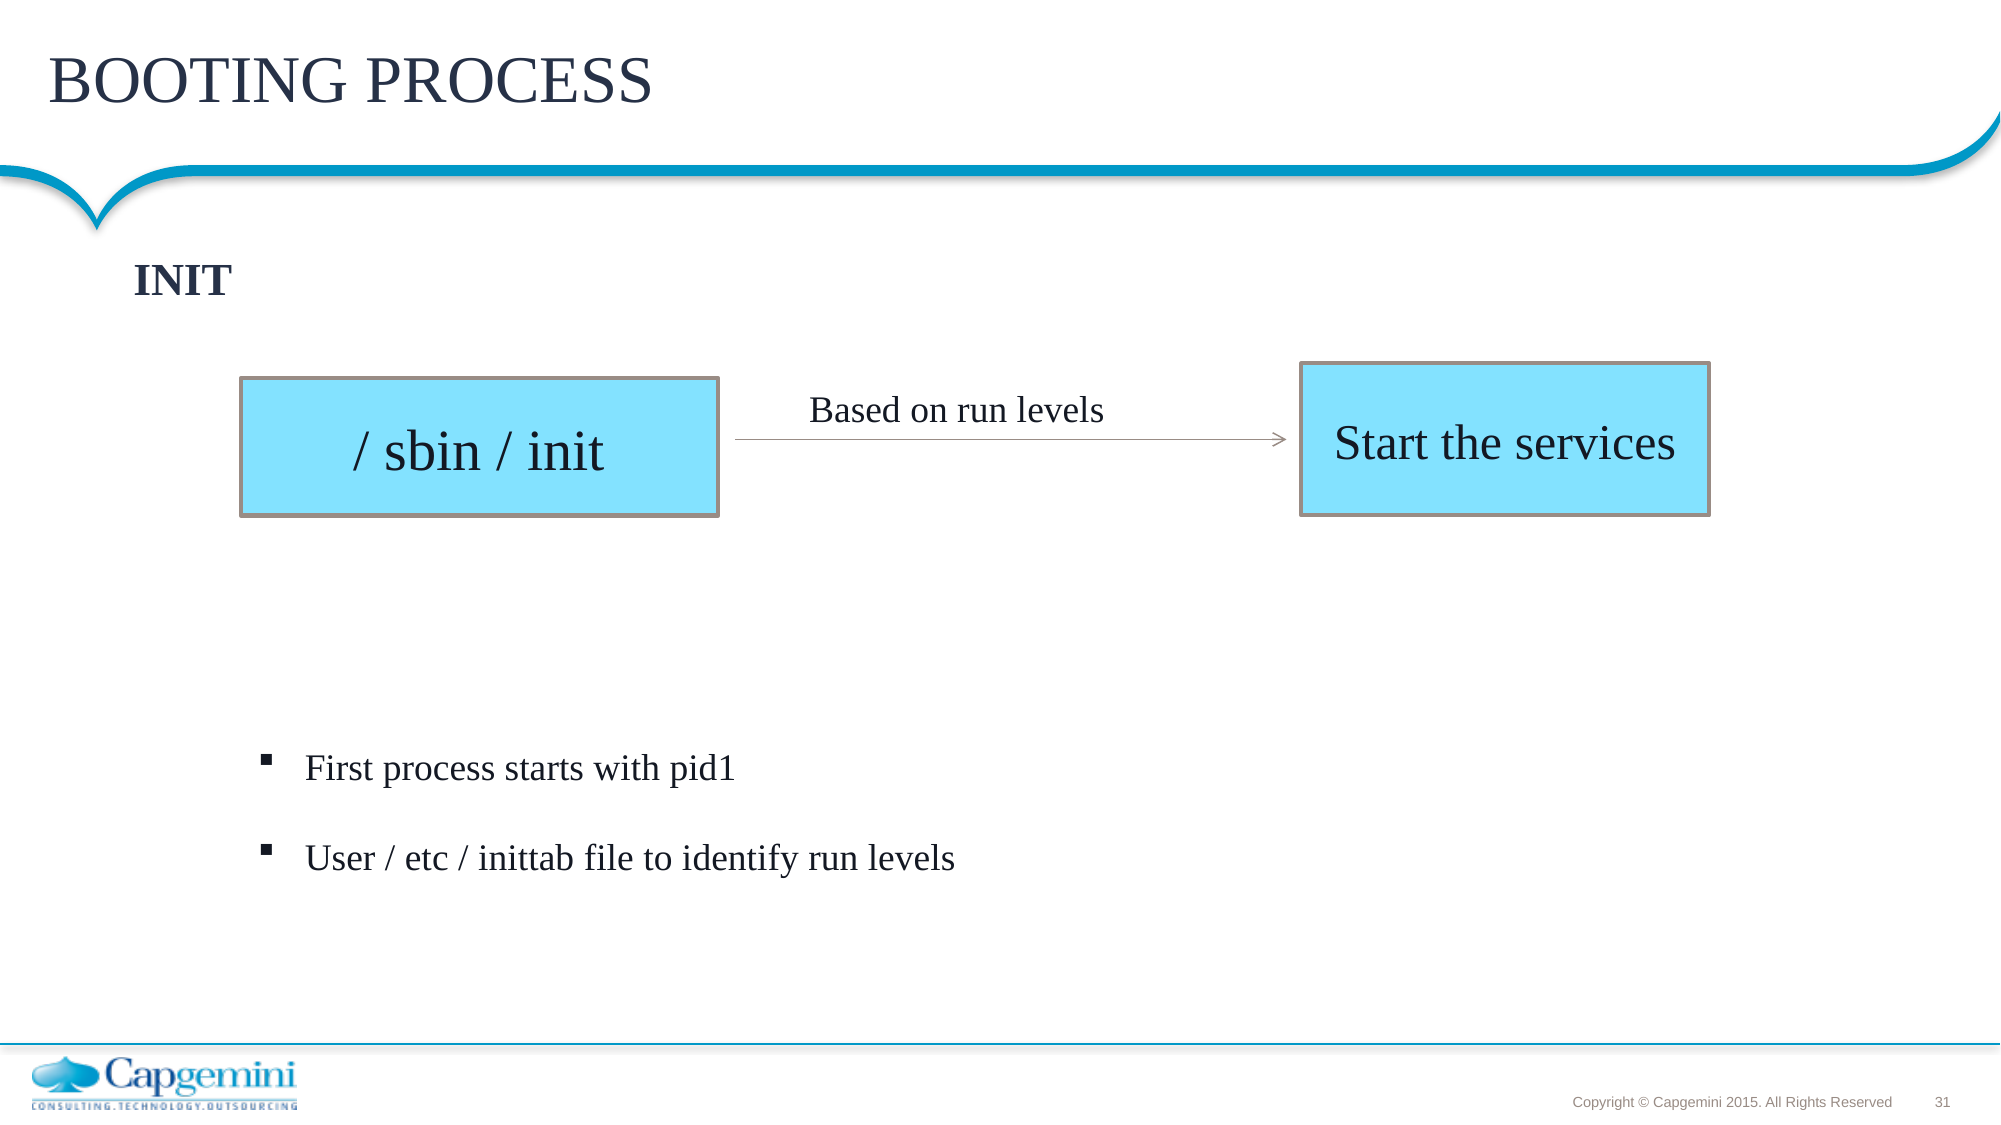

BOOTING PROCESS
# INIT
Start the services
/ sbin / init
Based on run levels
First process starts with pid1

User / etc / inittab file to identify run levels